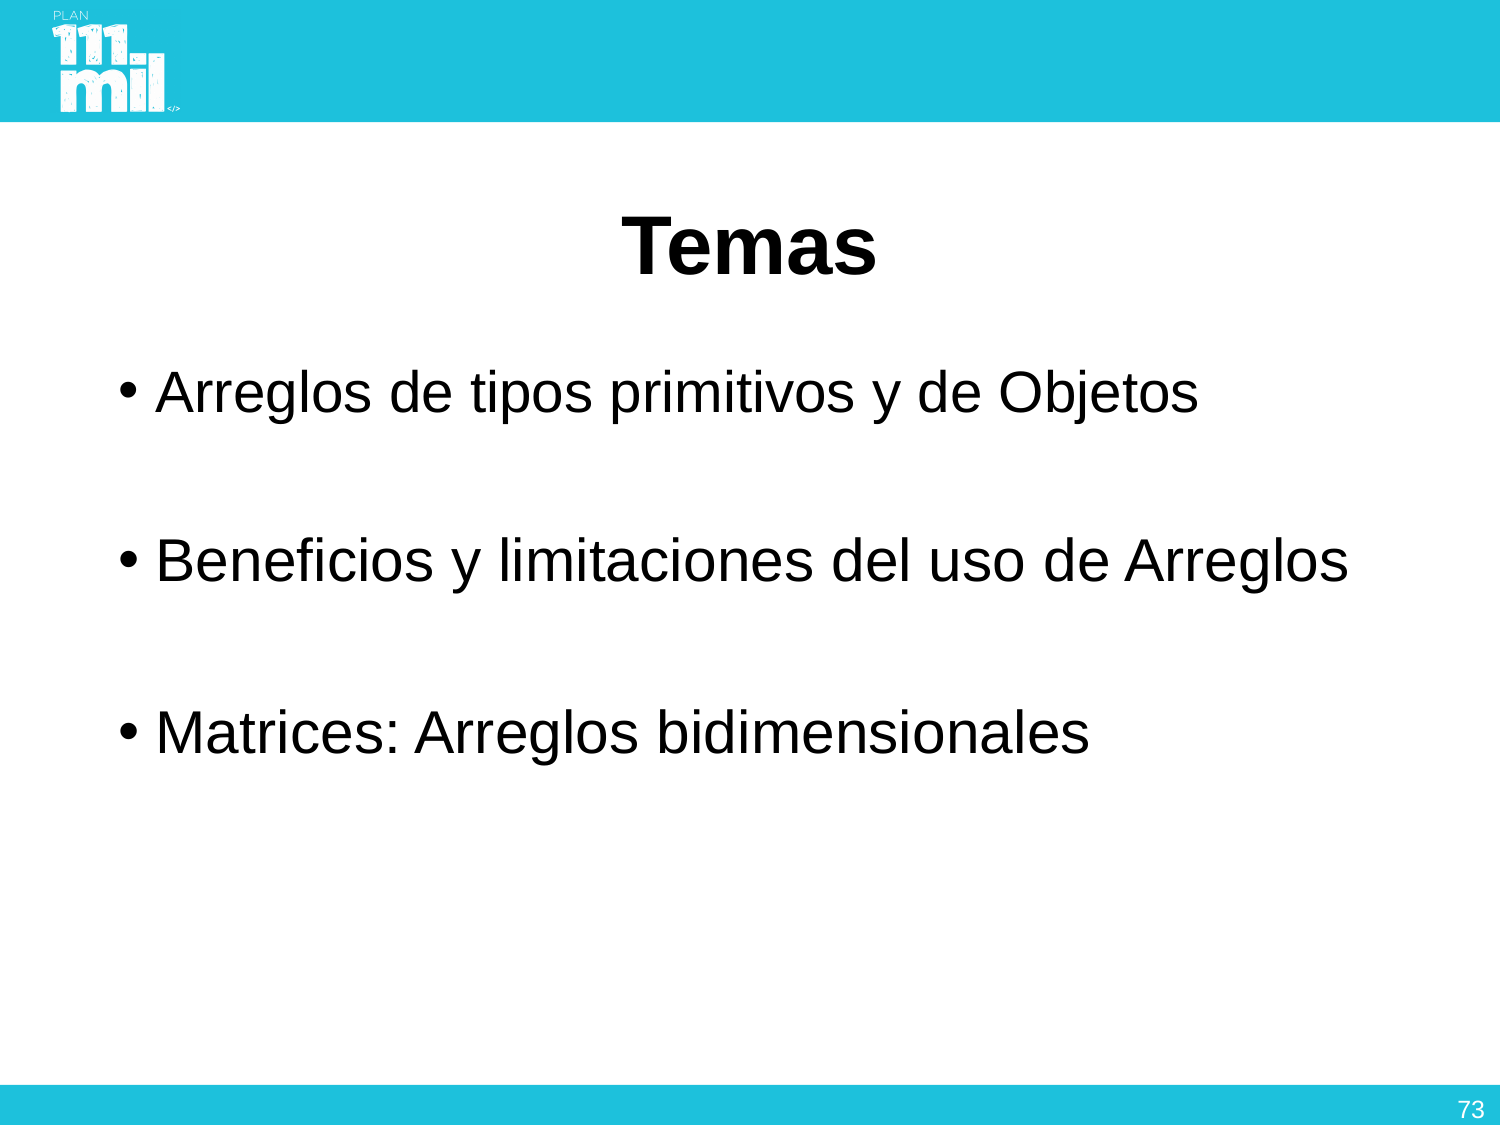

# Temas
Arreglos de tipos primitivos y de Objetos

Beneficios y limitaciones del uso de Arreglos

Matrices: Arreglos bidimensionales
73